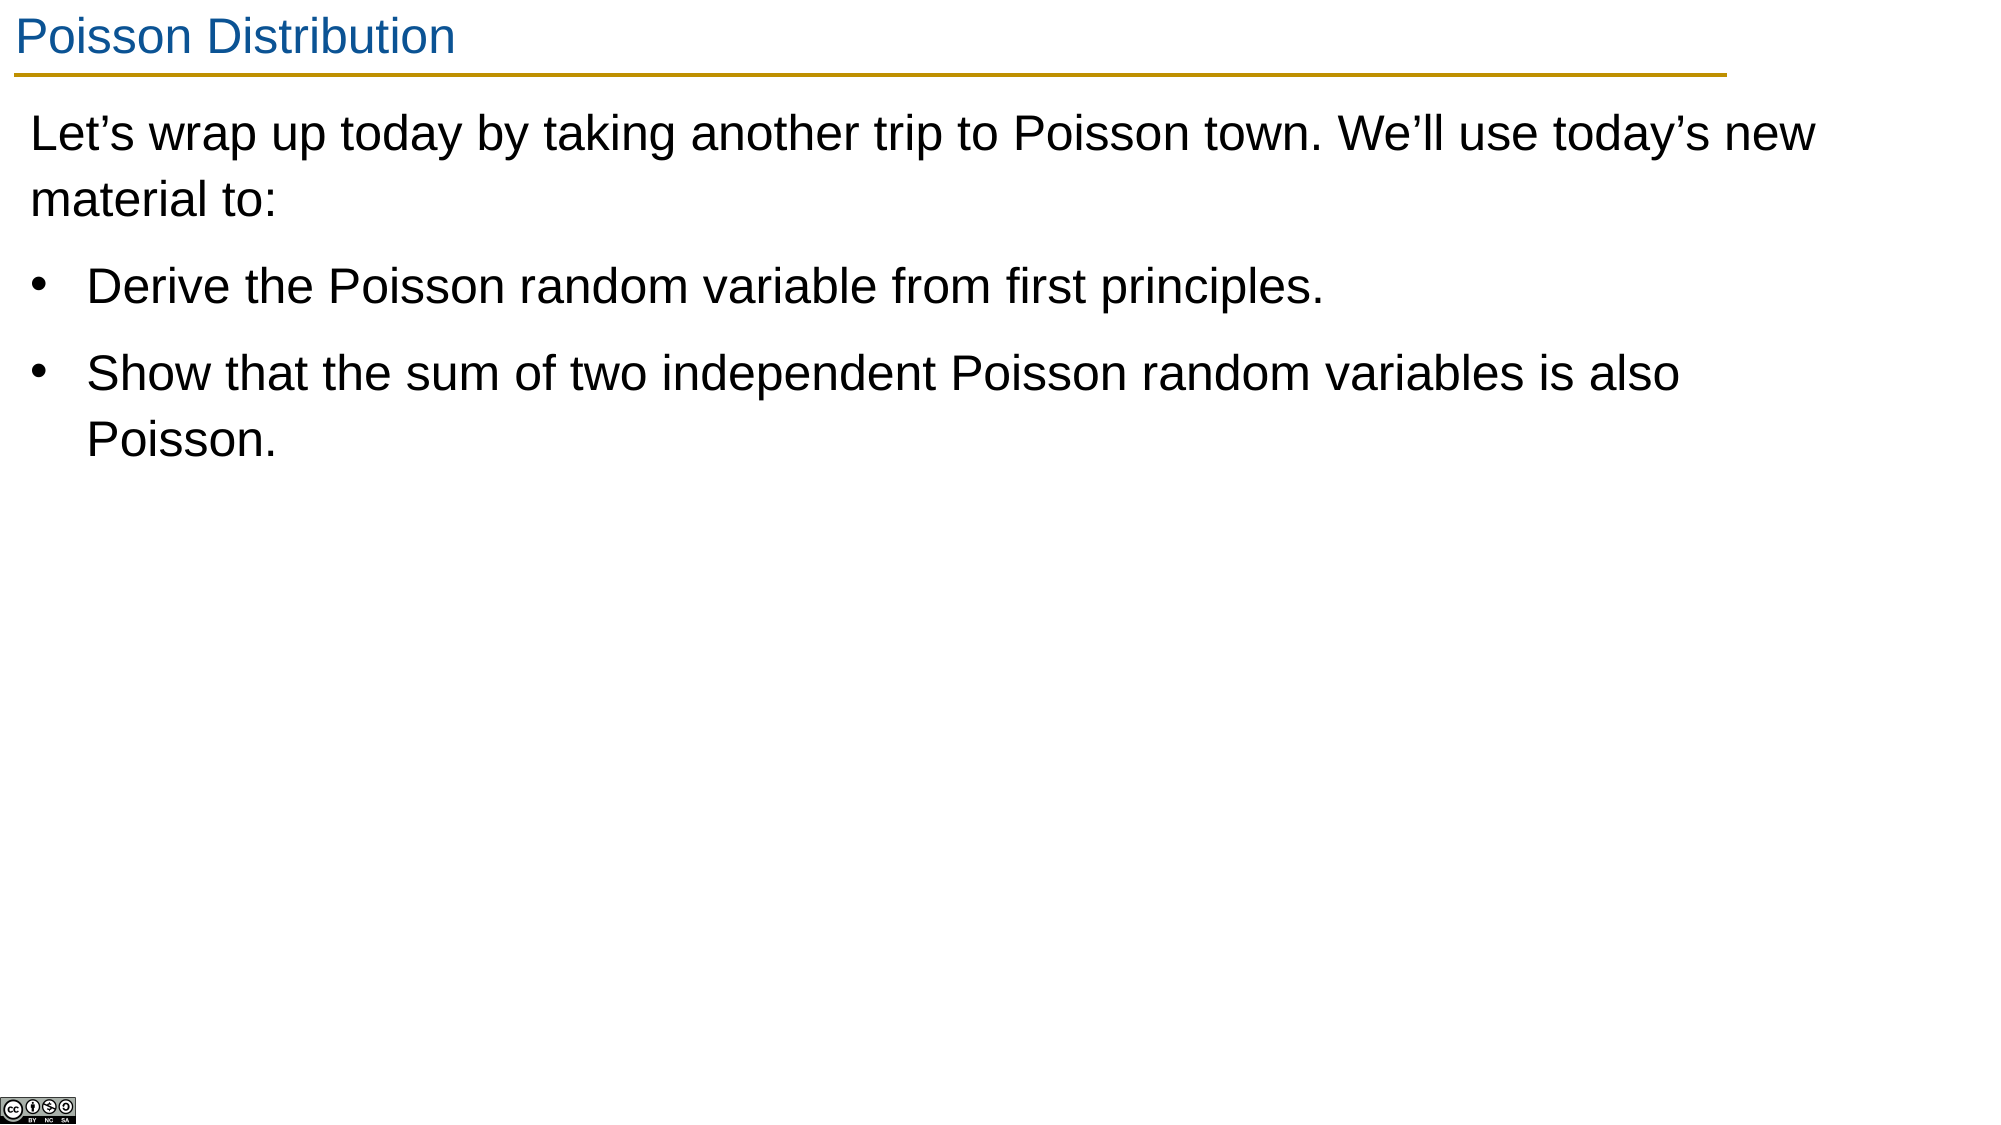

# Poisson Distribution
Let’s wrap up today by taking another trip to Poisson town. We’ll use today’s new material to:
Derive the Poisson random variable from first principles.
Show that the sum of two independent Poisson random variables is also Poisson.